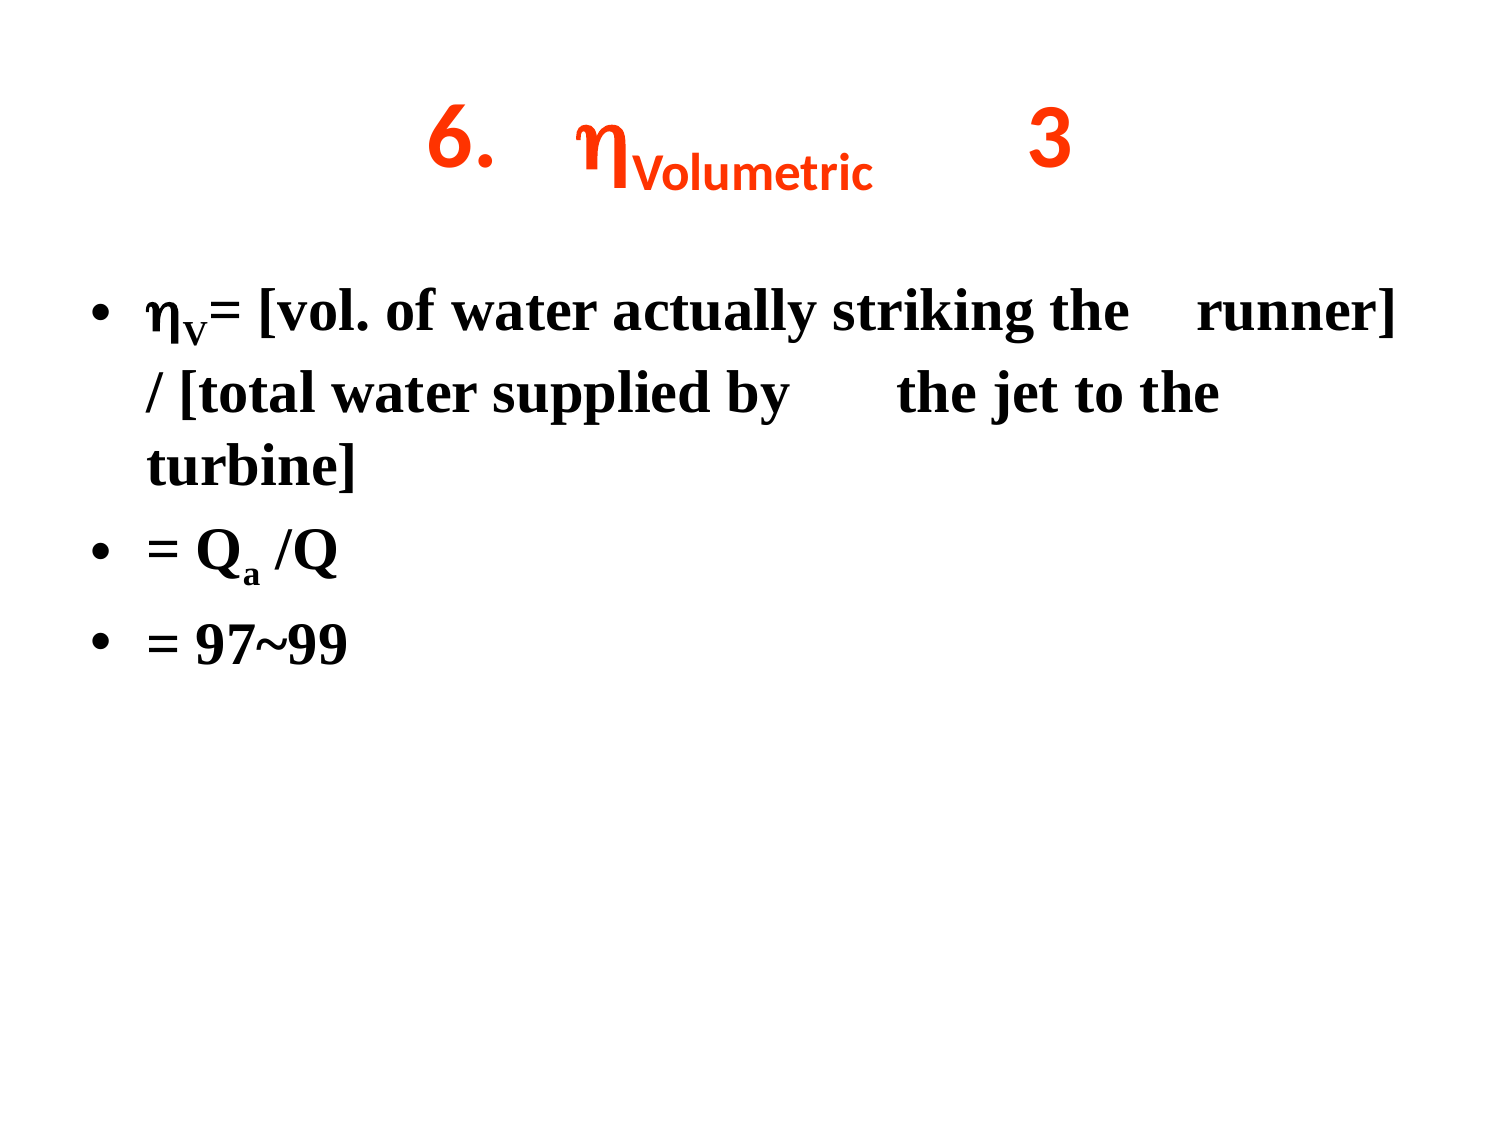

# 6.	ηVolumetric		3
ηV= [vol. of water actually striking the 	runner] / [total water supplied by 	the jet to the turbine]
= Qa /Q
= 97~99